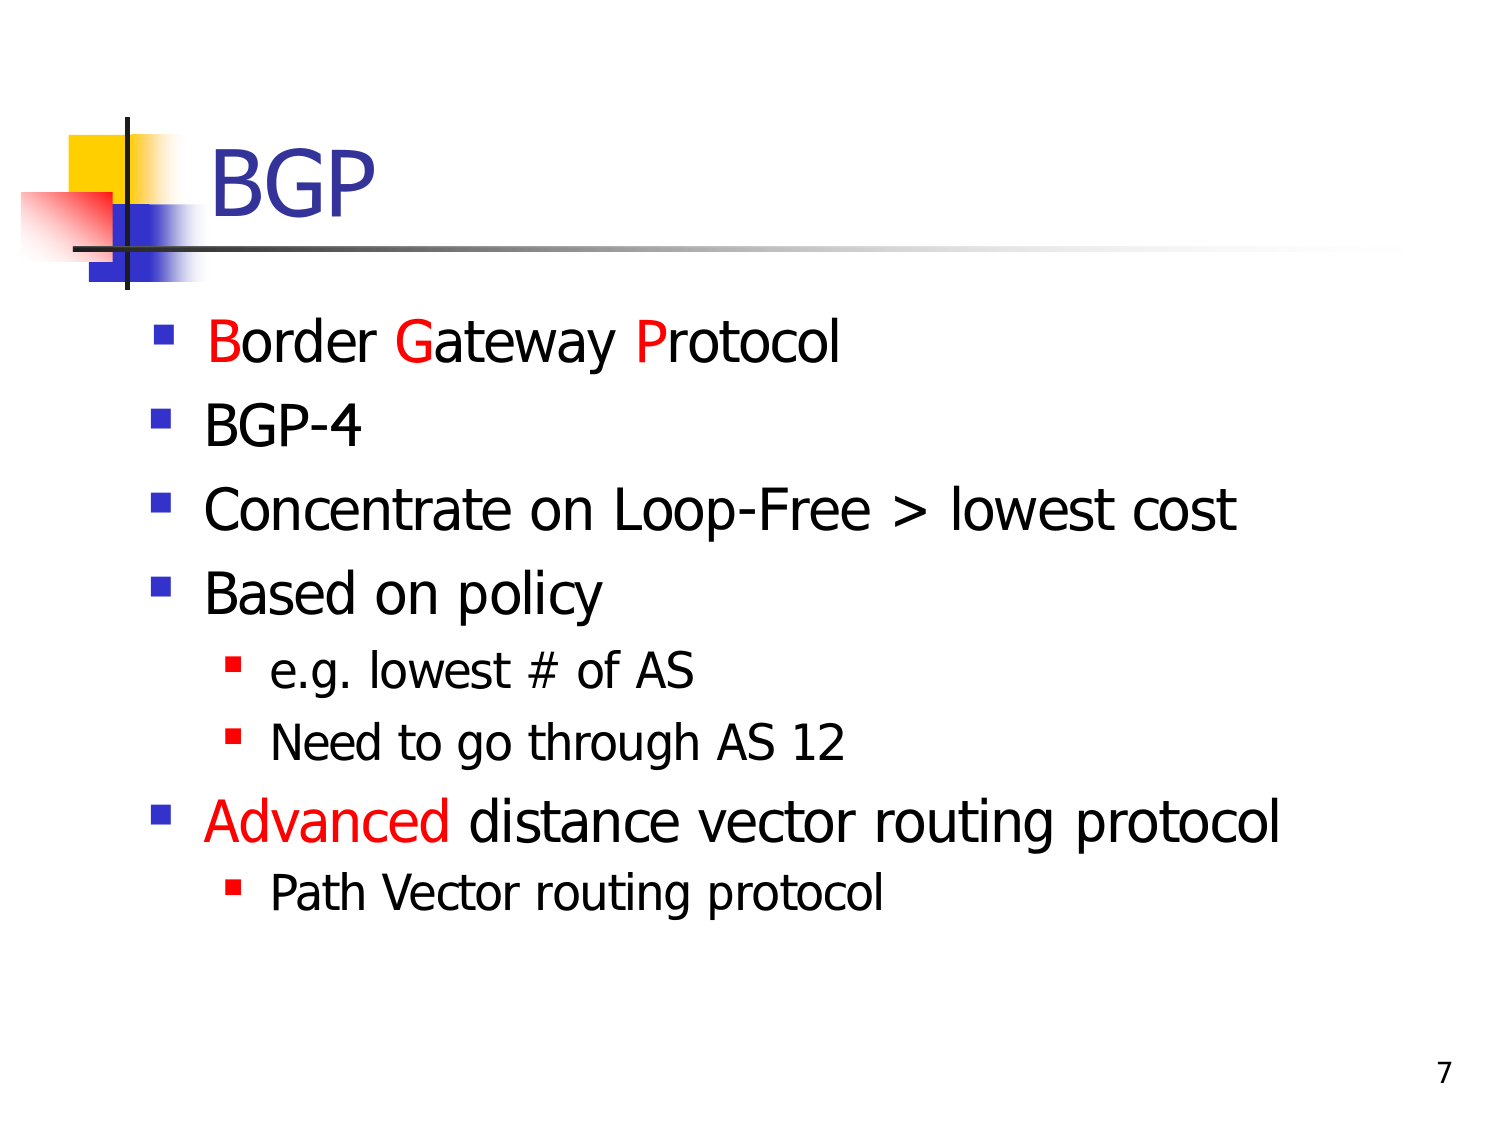

BGP
# Border Gateway Protocol
BGP-4
Concentrate on Loop-Free > lowest cost
Based on policy
e.g. lowest # of AS
Need to go through AS 12
Advanced distance vector routing protocol
Path Vector routing protocol
7